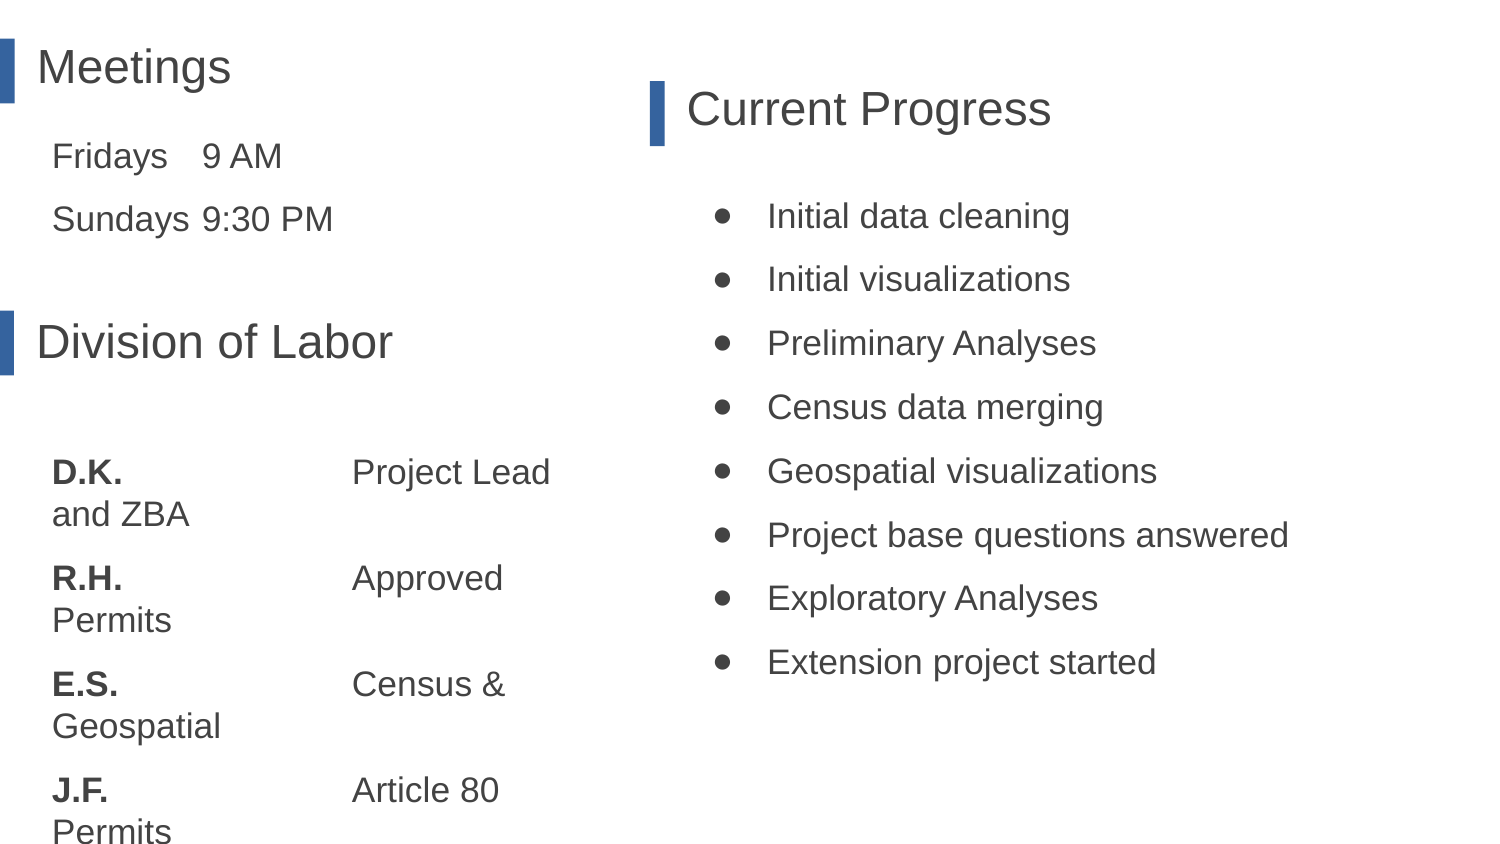

Meetings

Current Progress

Fridays	9 AM
Sundays	9:30 PM
Initial data cleaning
Initial visualizations
Preliminary Analyses
Census data merging
Geospatial visualizations
Project base questions answered
Exploratory Analyses
Extension project started

# Division of Labor
D.K.		Project Lead and ZBA
R.H.		Approved Permits
E.S.		Census & Geospatial
J.F.		Article 80 Permits
L.W.		Data Prep. & Cleaning